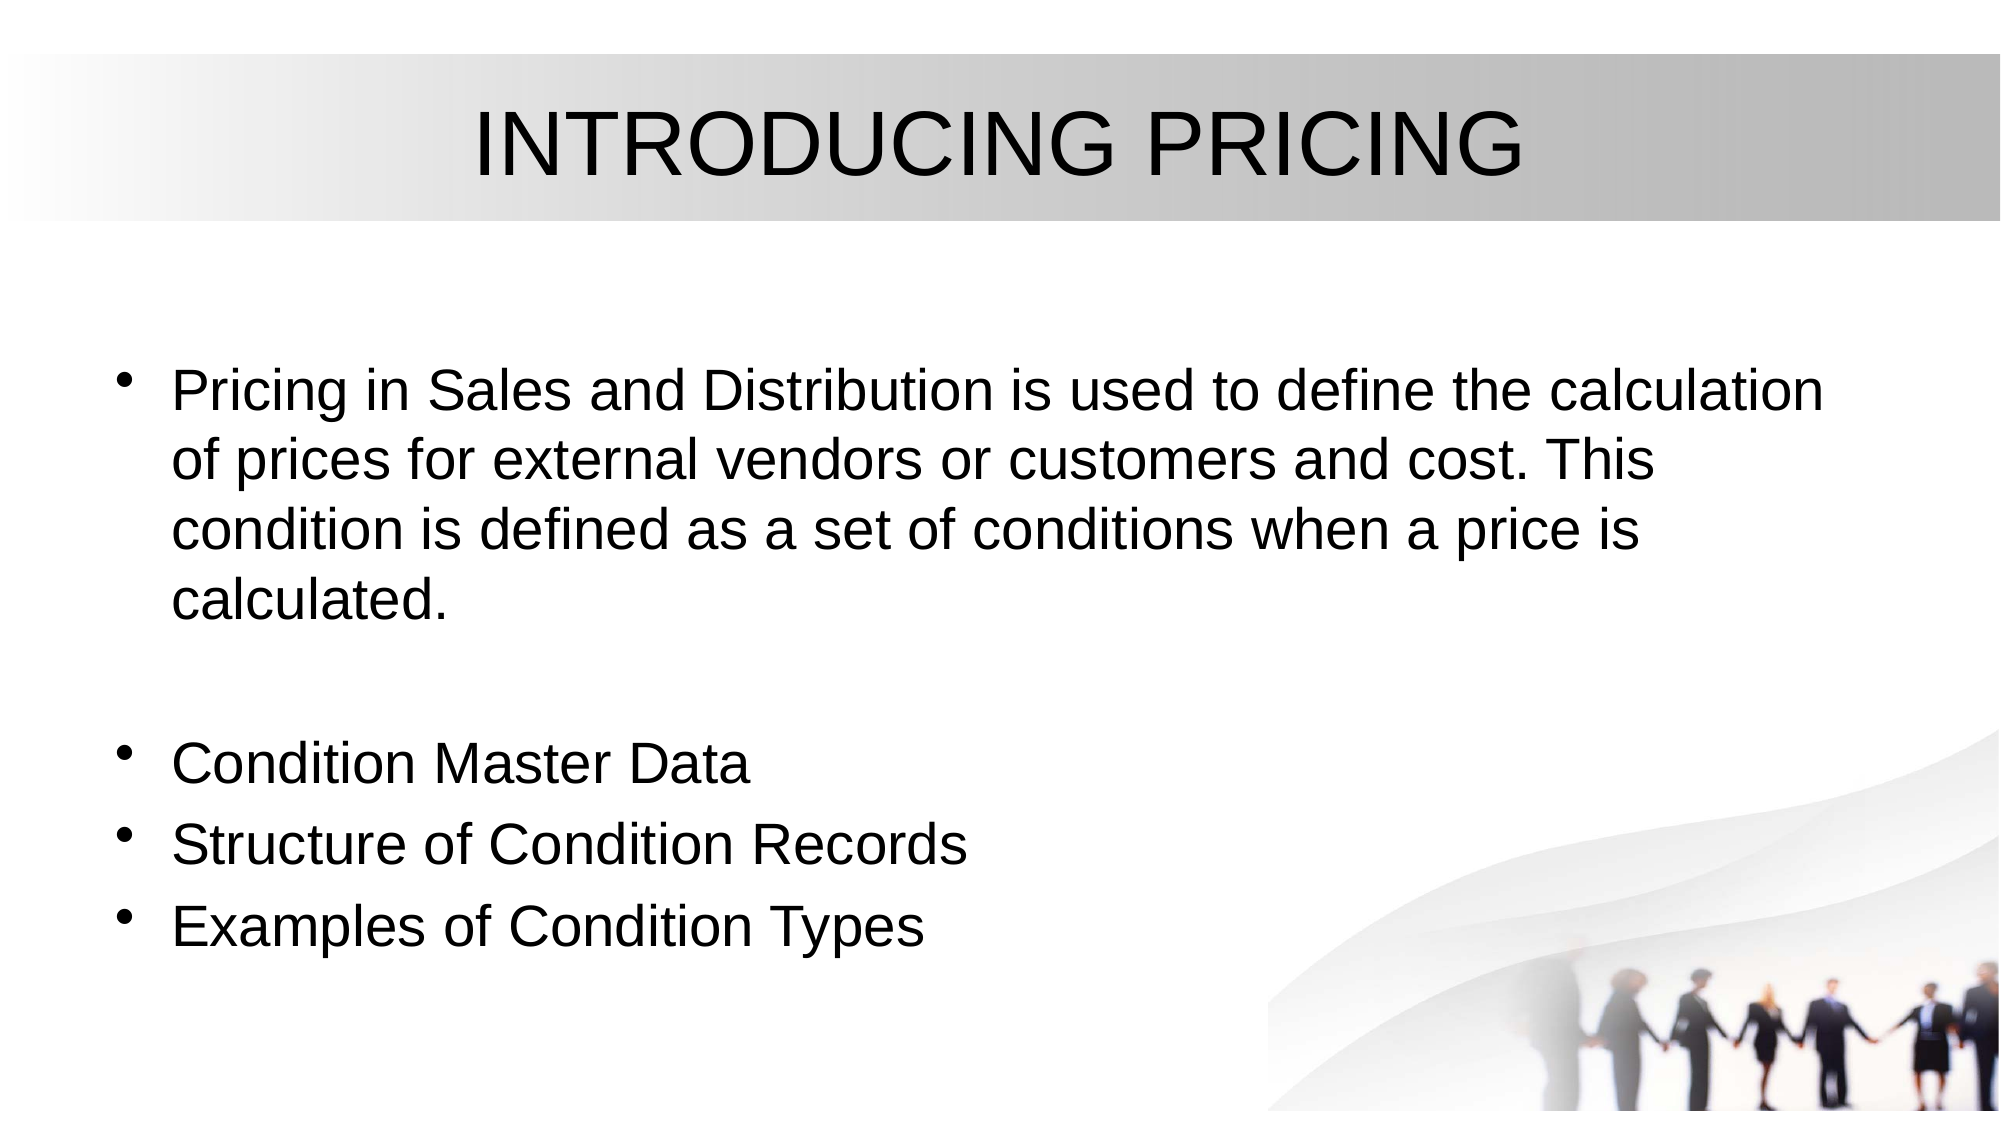

# INTRODUCING PRICING

Pricing in Sales and Distribution is used to define the calculation of prices for external vendors or customers and cost. This condition is defined as a set of conditions when a price is calculated.

Condition Master Data
Structure of Condition Records
Examples of Condition Types